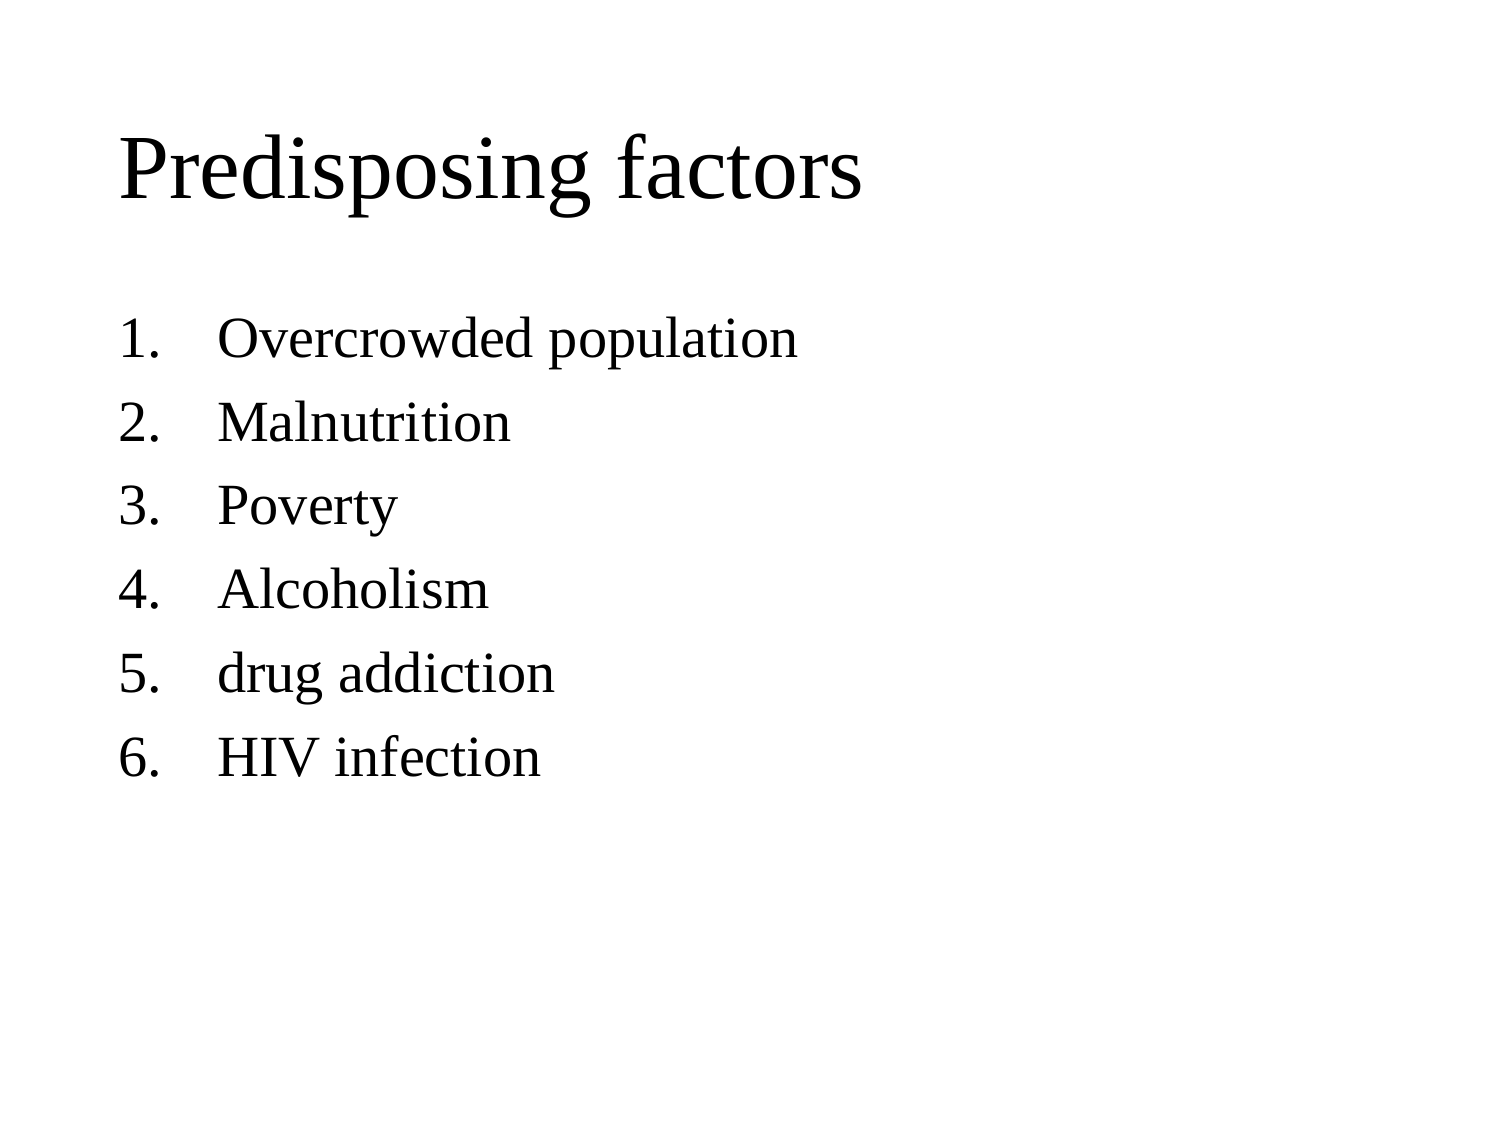

# Predisposing factors
 Overcrowded population
 Malnutrition
 Poverty
 Alcoholism
 drug addiction
 HIV infection